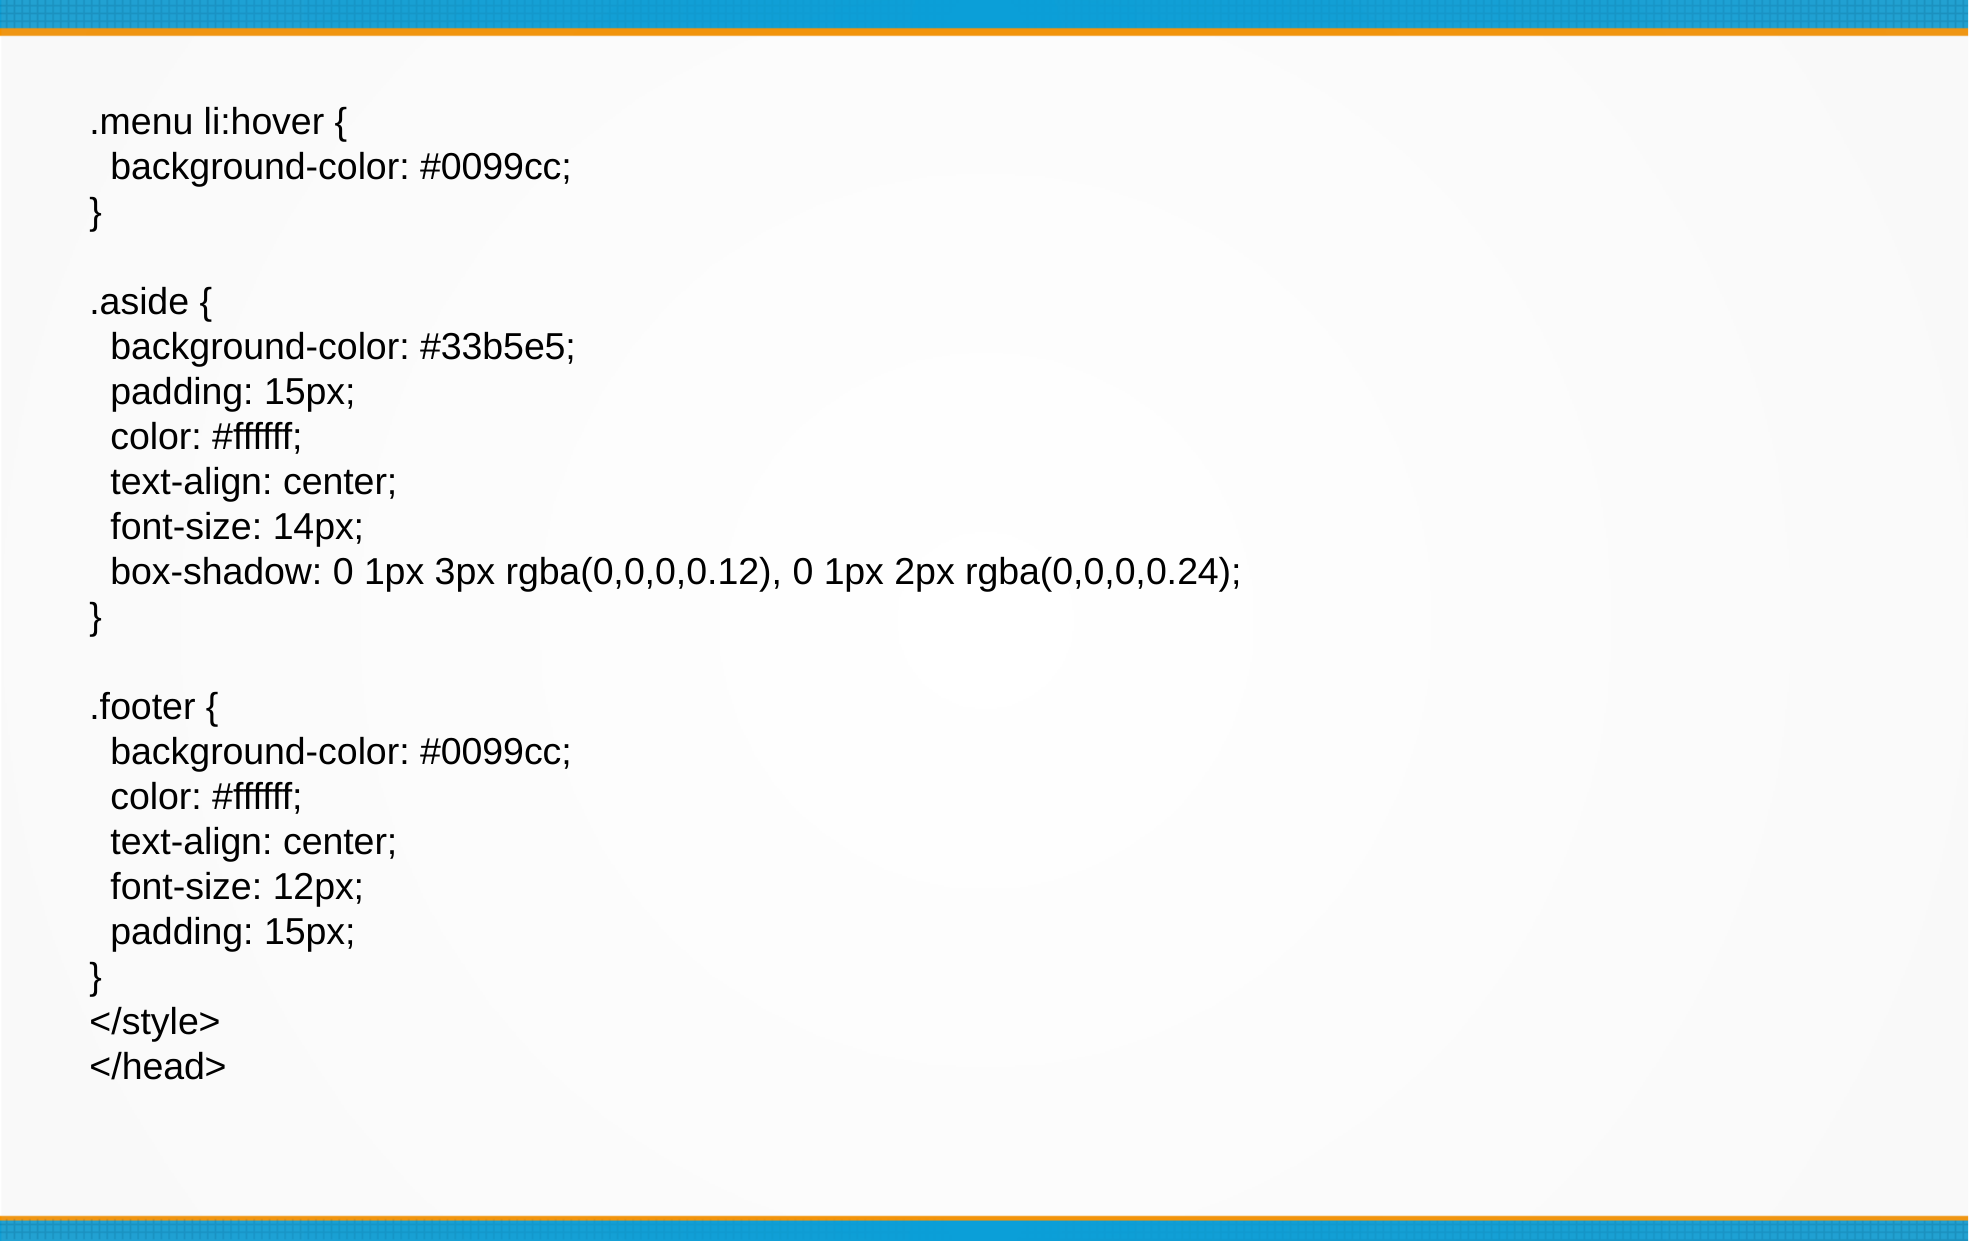

.menu li:hover {
  background-color: #0099cc;
}

.aside {
  background-color: #33b5e5;
  padding: 15px;
  color: #ffffff;
  text-align: center;
  font-size: 14px;
  box-shadow: 0 1px 3px rgba(0,0,0,0.12), 0 1px 2px rgba(0,0,0,0.24);
}

.footer {
  background-color: #0099cc;
  color: #ffffff;
  text-align: center;
  font-size: 12px;
  padding: 15px;
}
</style>
</head>